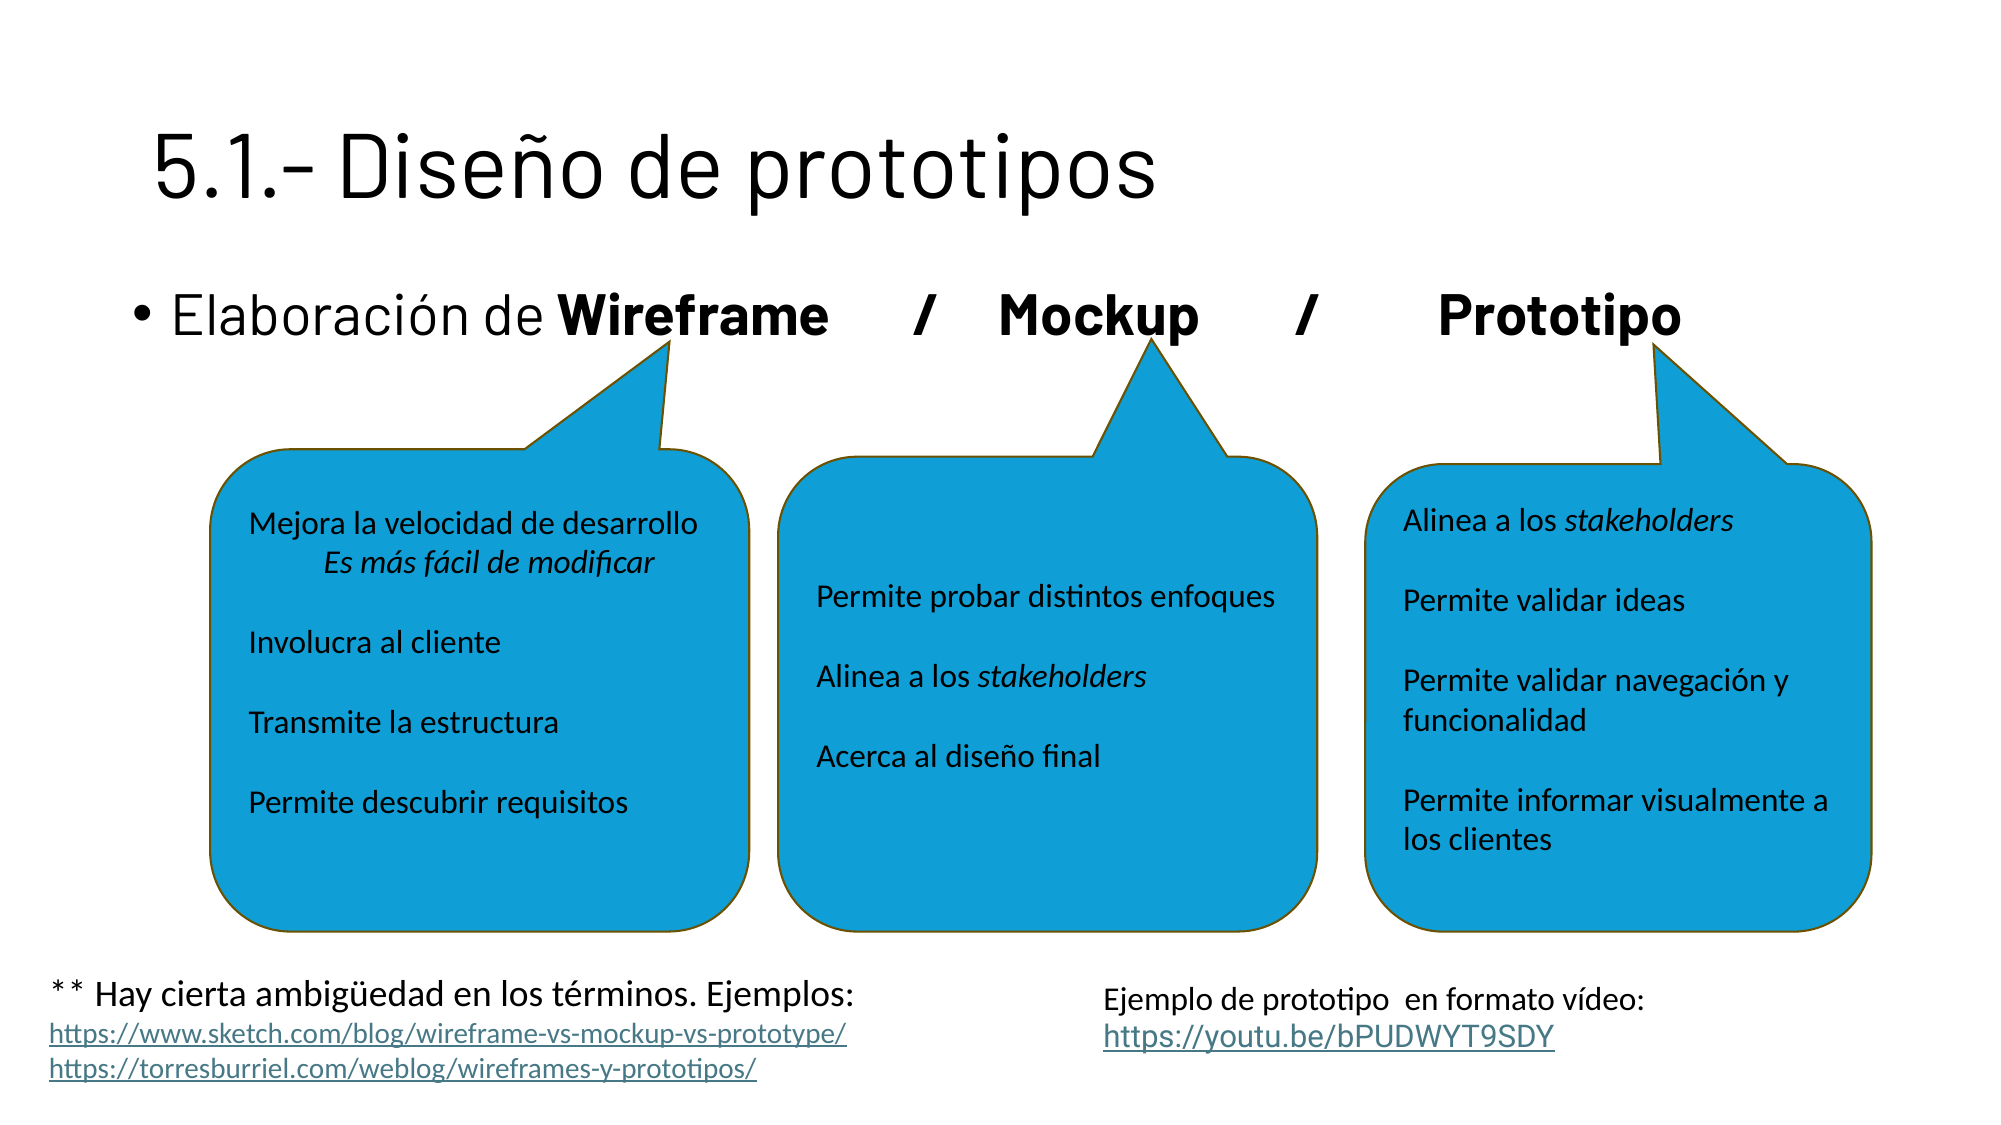

# 5.1.- Diseño de prototipos
Elaboración de Wireframe       /     Mockup        /          Prototipo

Mejora la velocidad de desarrollo
Es más fácil de modificar
Involucra al cliente

Transmite la estructura

Permite descubrir requisitos

Permite probar distintos enfoques

Alinea a los stakeholders

Acerca al diseño final

Alinea a los stakeholders

Permite validar ideas

Permite validar navegación y funcionalidad

Permite informar visualmente a los clientes

** Hay cierta ambigüedad en los términos. Ejemplos:
https://www.sketch.com/blog/wireframe-vs-mockup-vs-prototype/
https://torresburriel.com/weblog/wireframes-y-prototipos/

Ejemplo de prototipo  en formato vídeo: https://youtu.be/bPUDWYT9SDY